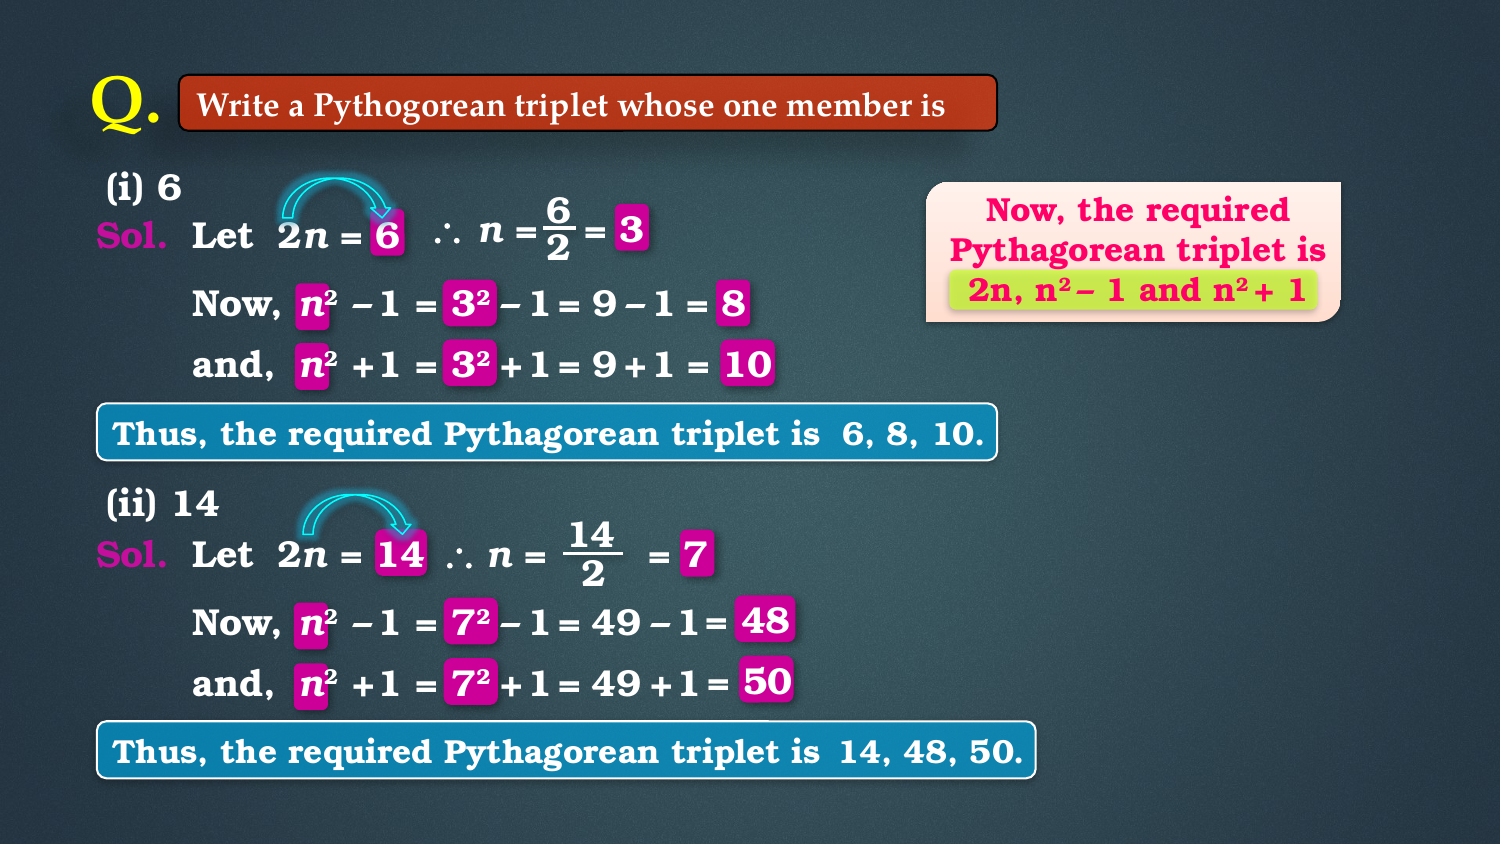

Q.
Write a Pythogorean triplet whose one member is
(i) 6

6
2
Now, the required Pythagorean triplet is
2n, n2 – 1 and n2 + 1

∴
n =
= 3
Sol.
Let
2n = 6

Now,
n2
–
1
=
32
–
1
=
9
–
1
= 8

and,
n2
+
1
=
32
+
1
=
9
+
1
= 10

Thus, the required Pythagorean triplet is
6, 8, 10.
(ii) 14

14
2
Sol.
Let
2n = 14
∴
n =
= 7

= 48
Now,
n2
–
1
=
72
–
1
=
49
–
1

= 50
and,
n2
+
1
=
72
+
1
=
49
+
1

Thus, the required Pythagorean triplet is
14, 48, 50.